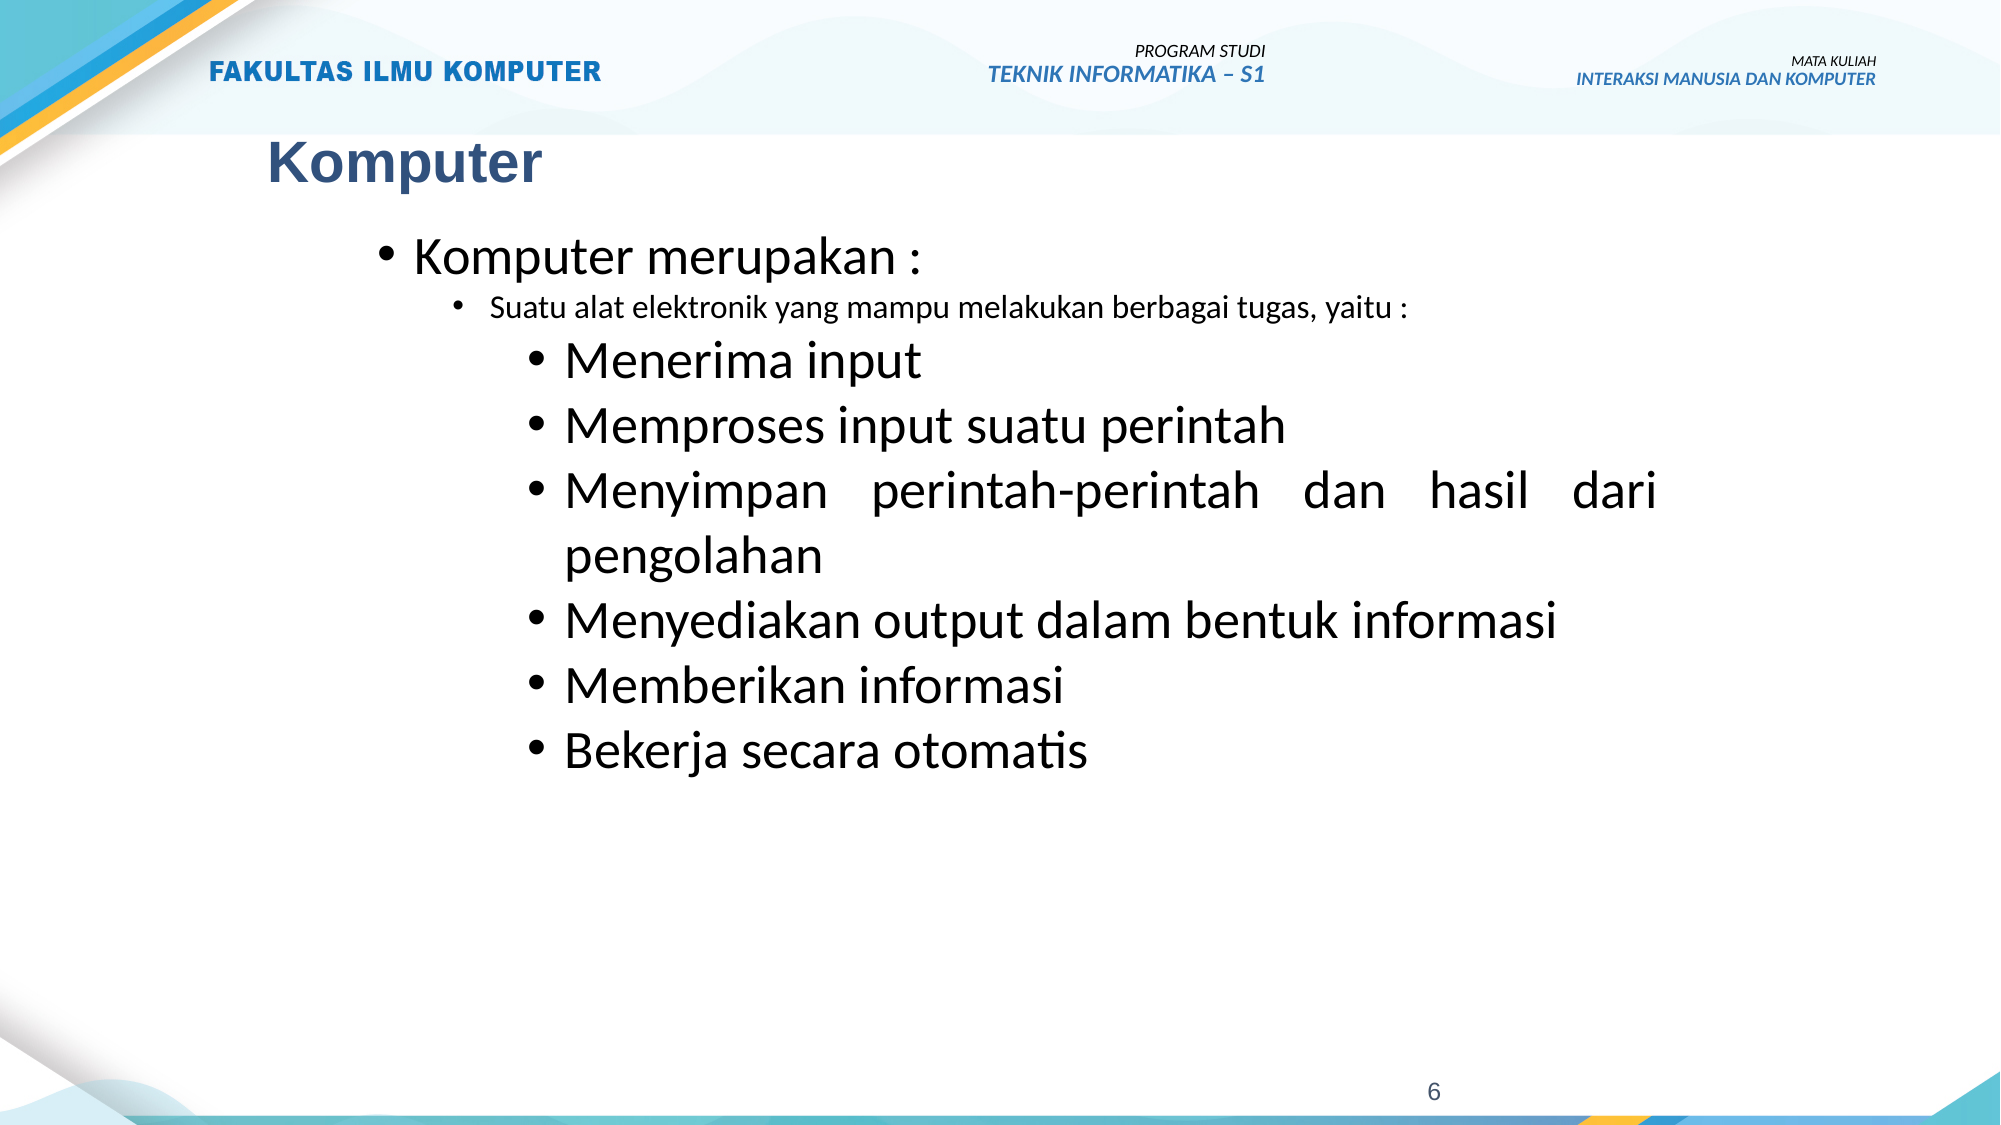

PROGRAM STUDI
TEKNIK INFORMATIKA – S1
MATA KULIAH
INTERAKSI MANUSIA DAN KOMPUTER
# Komputer
Komputer merupakan :
Suatu alat elektronik yang mampu melakukan berbagai tugas, yaitu :
Menerima input
Memproses input suatu perintah
Menyimpan perintah-perintah dan hasil dari pengolahan
Menyediakan output dalam bentuk informasi
Memberikan informasi
Bekerja secara otomatis

6